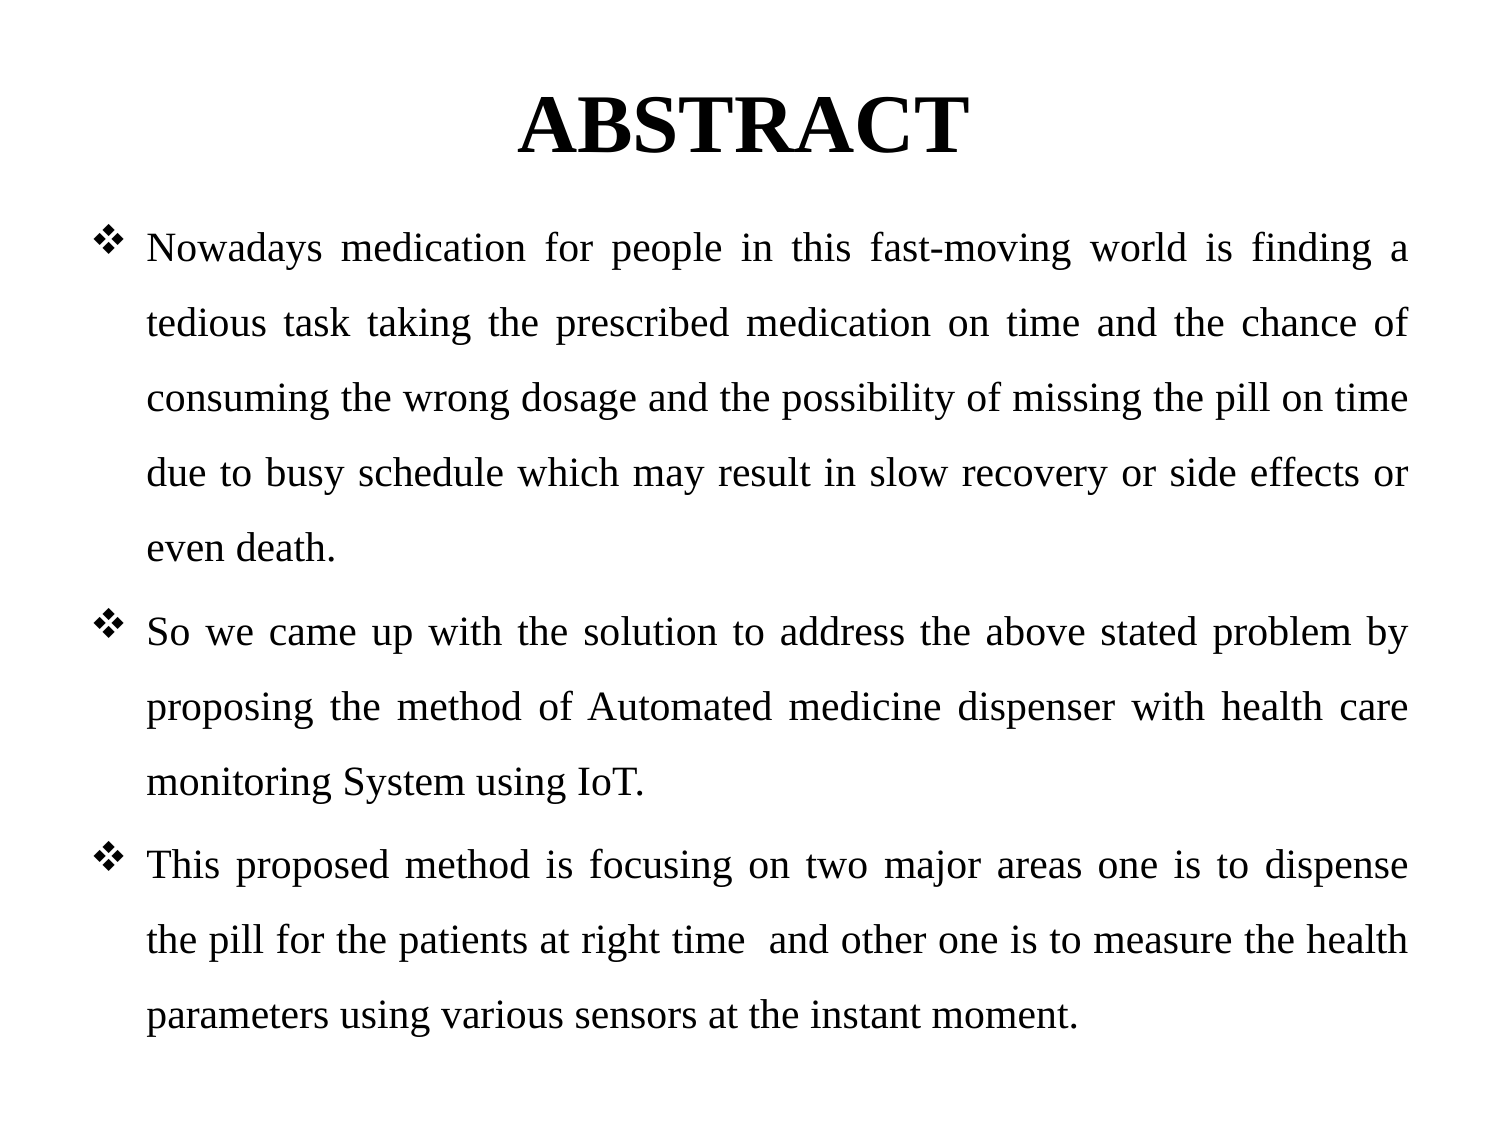

# ABSTRACT
Nowadays medication for people in this fast-moving world is finding a tedious task taking the prescribed medication on time and the chance of consuming the wrong dosage and the possibility of missing the pill on time due to busy schedule which may result in slow recovery or side effects or even death.
So we came up with the solution to address the above stated problem by proposing the method of Automated medicine dispenser with health care monitoring System using IoT.
This proposed method is focusing on two major areas one is to dispense the pill for the patients at right time  and other one is to measure the health parameters using various sensors at the instant moment.